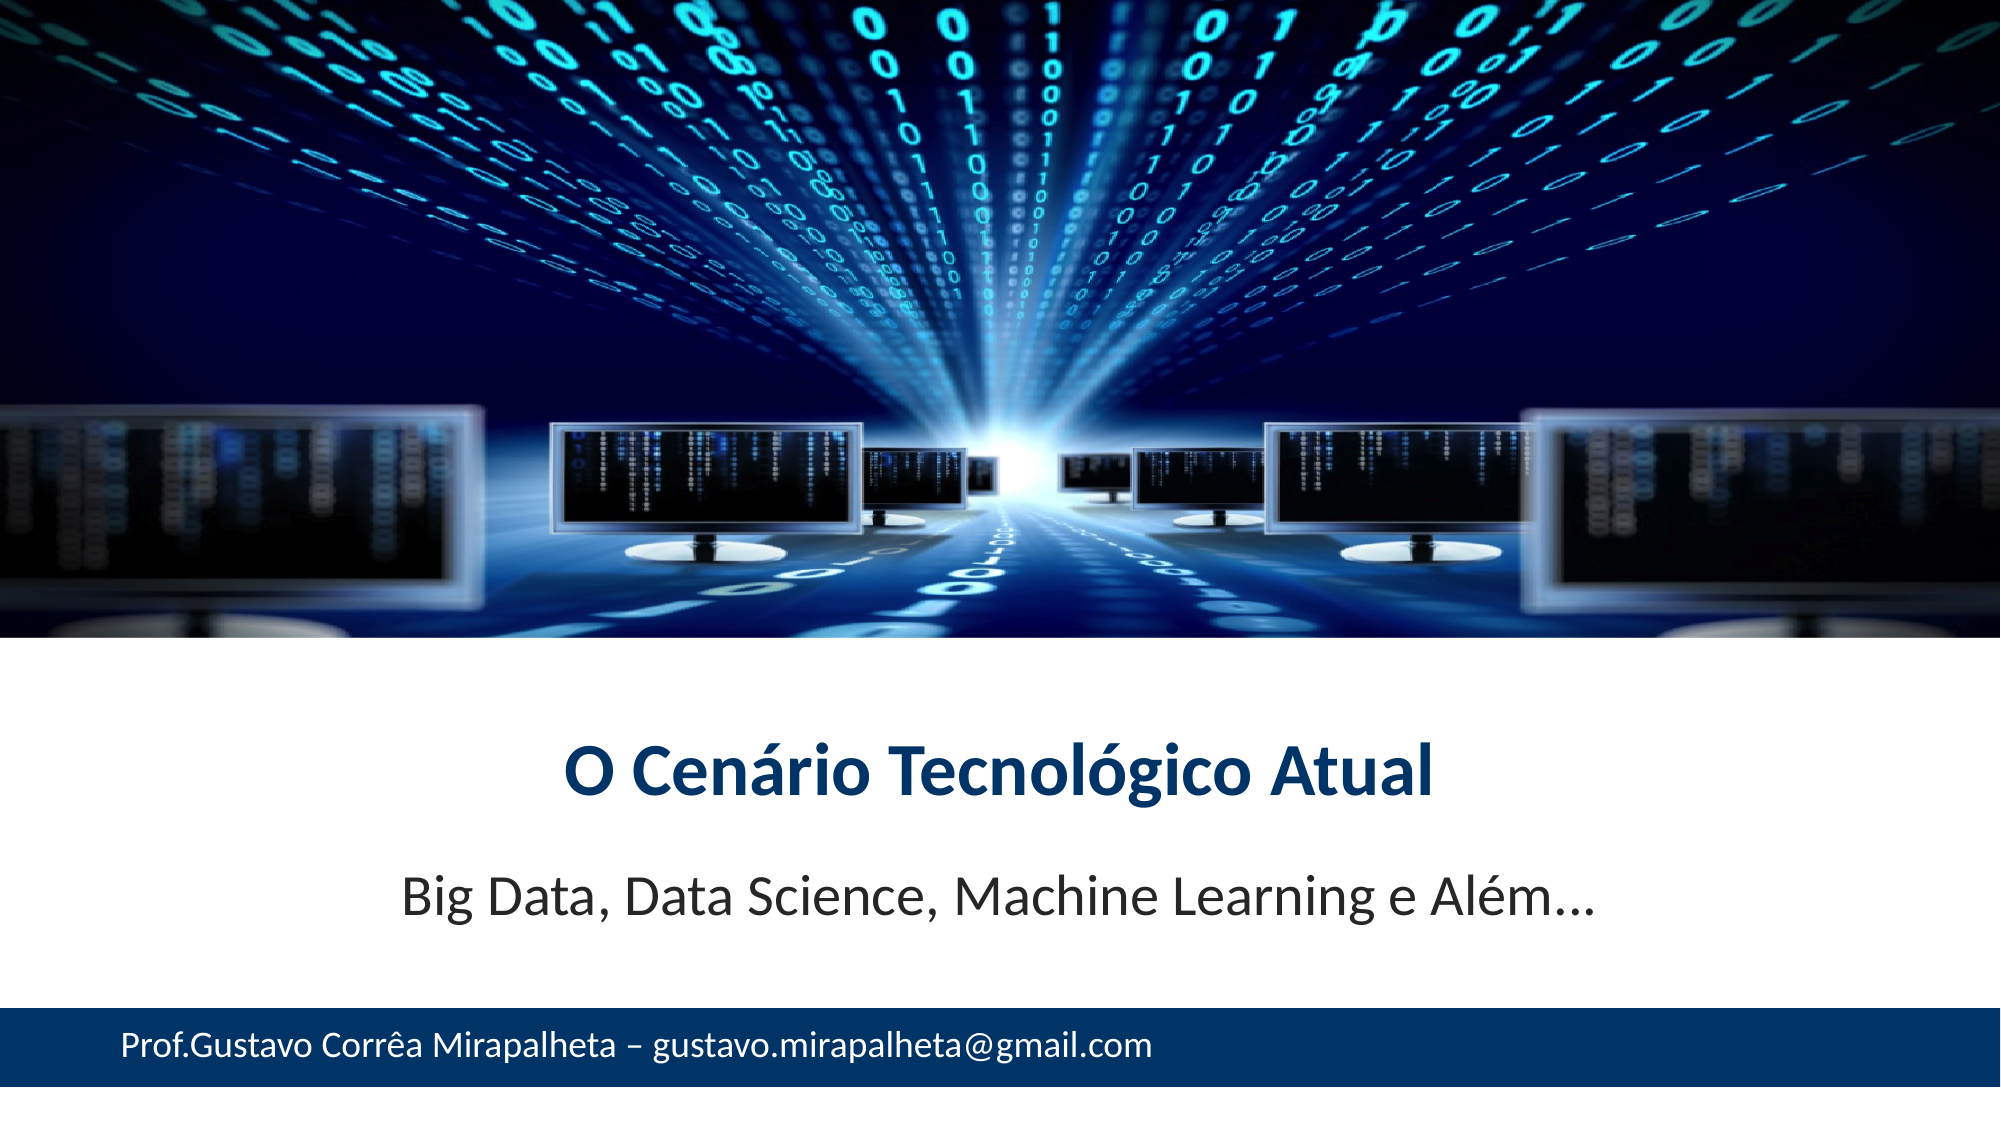

# O Cenário Tecnológico Atual
Big Data, Data Science, Machine Learning e Além...